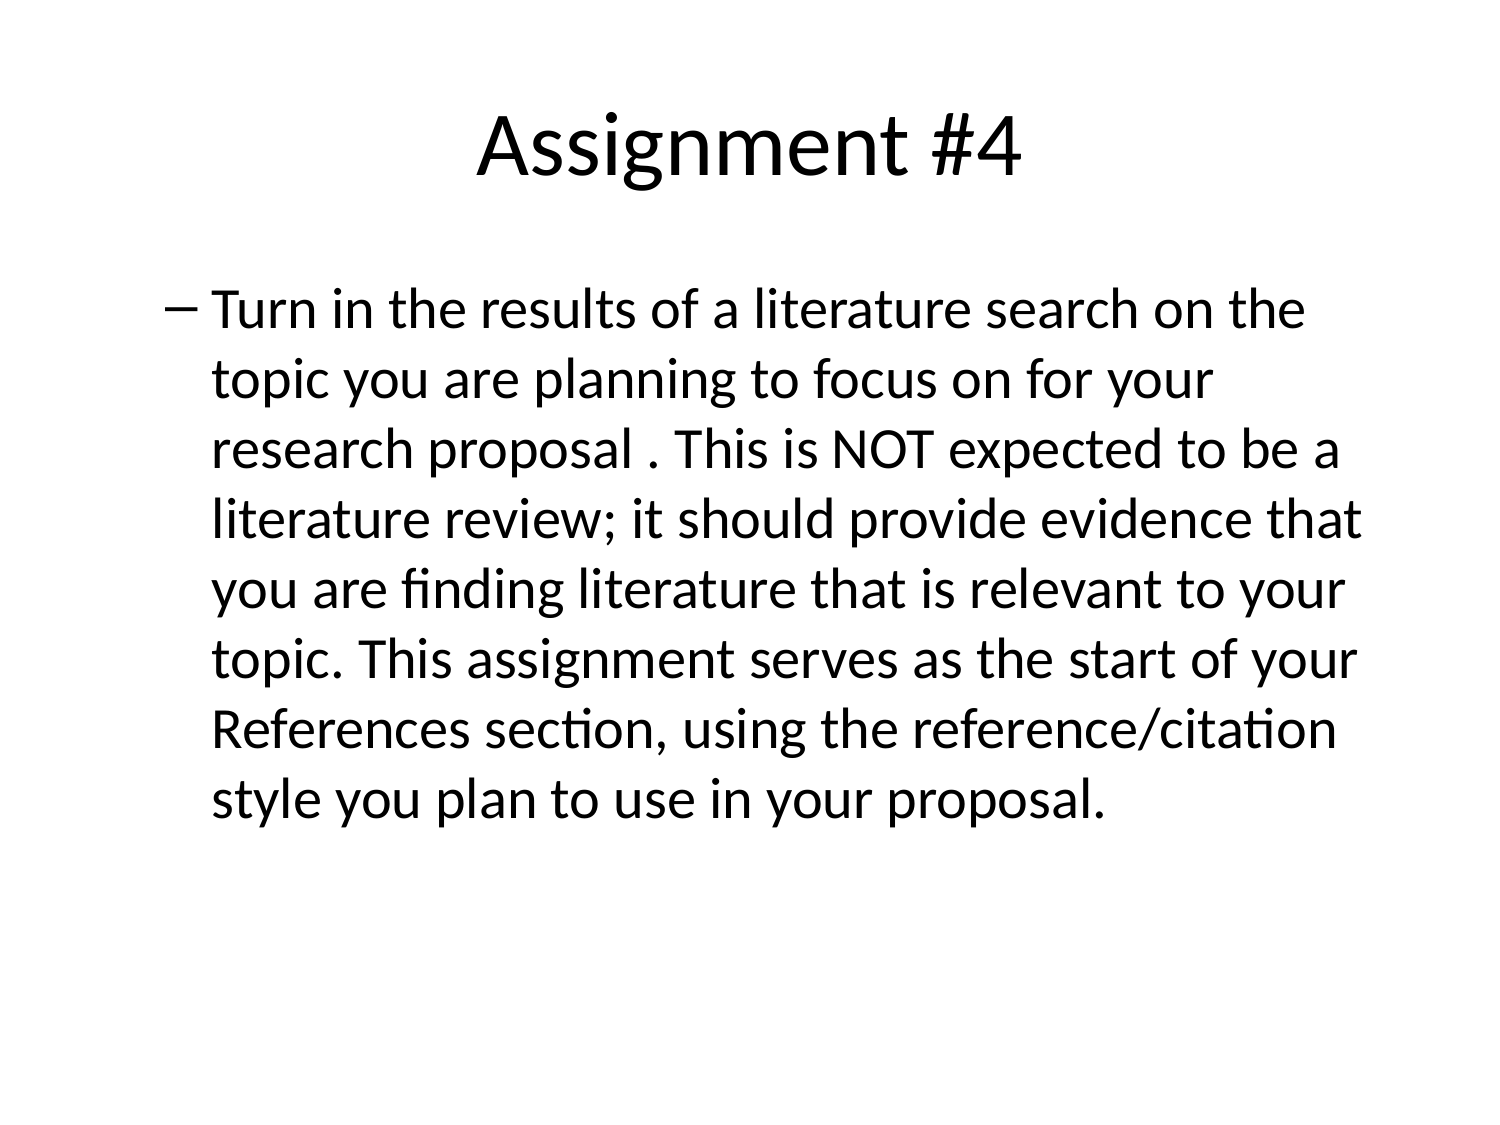

# Assignment #4
Turn in the results of a literature search on the topic you are planning to focus on for your research proposal . This is NOT expected to be a literature review; it should provide evidence that you are finding literature that is relevant to your topic. This assignment serves as the start of your References section, using the reference/citation style you plan to use in your proposal.